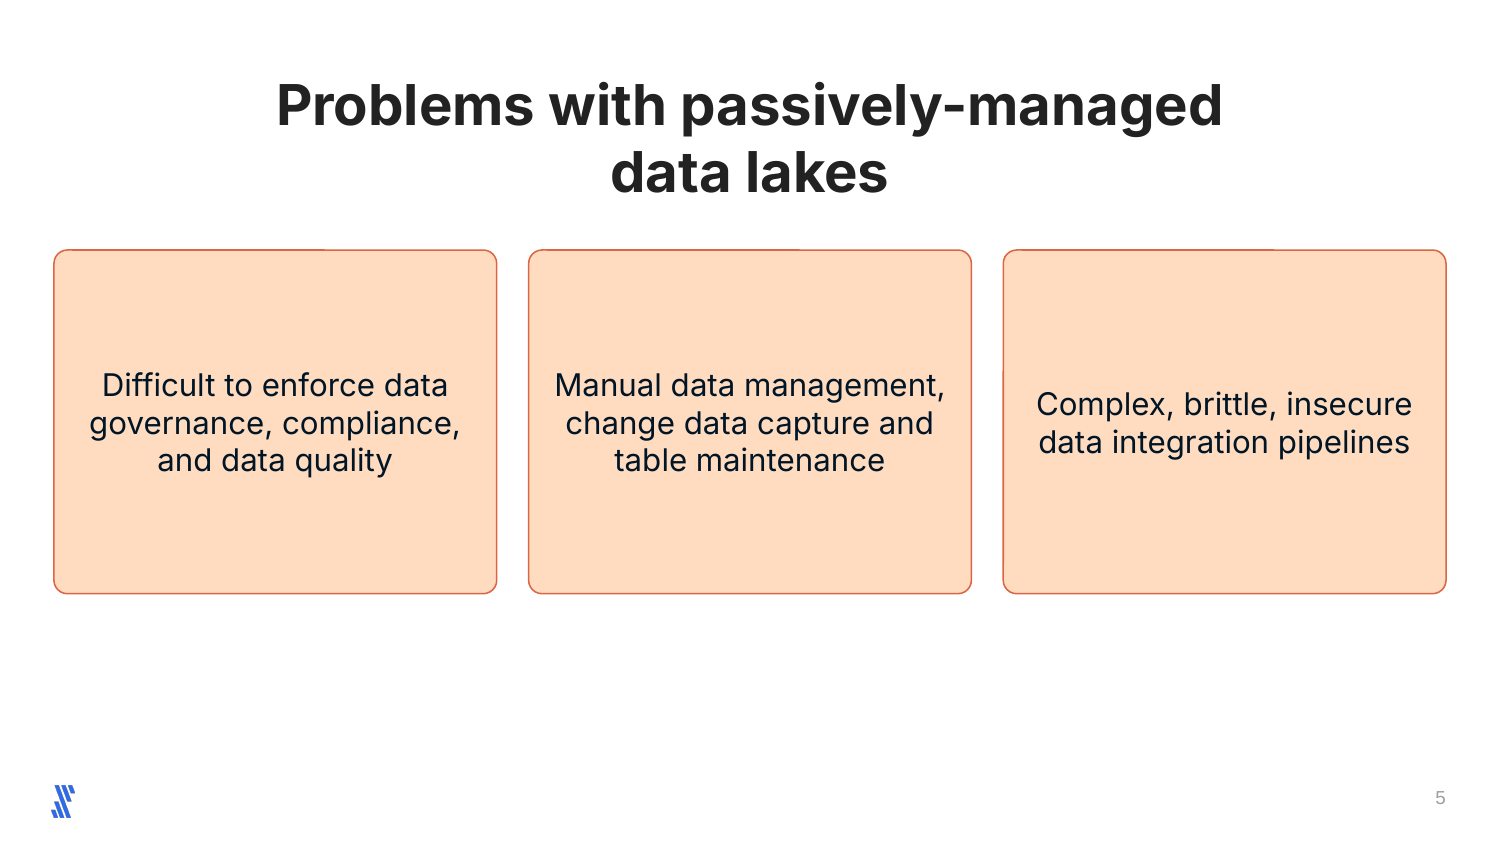

# Problems with passively-managed data lakes
Difficult to enforce data governance, compliance, and data quality
Manual data management, change data capture and table maintenance
Complex, brittle, insecure data integration pipelines
5